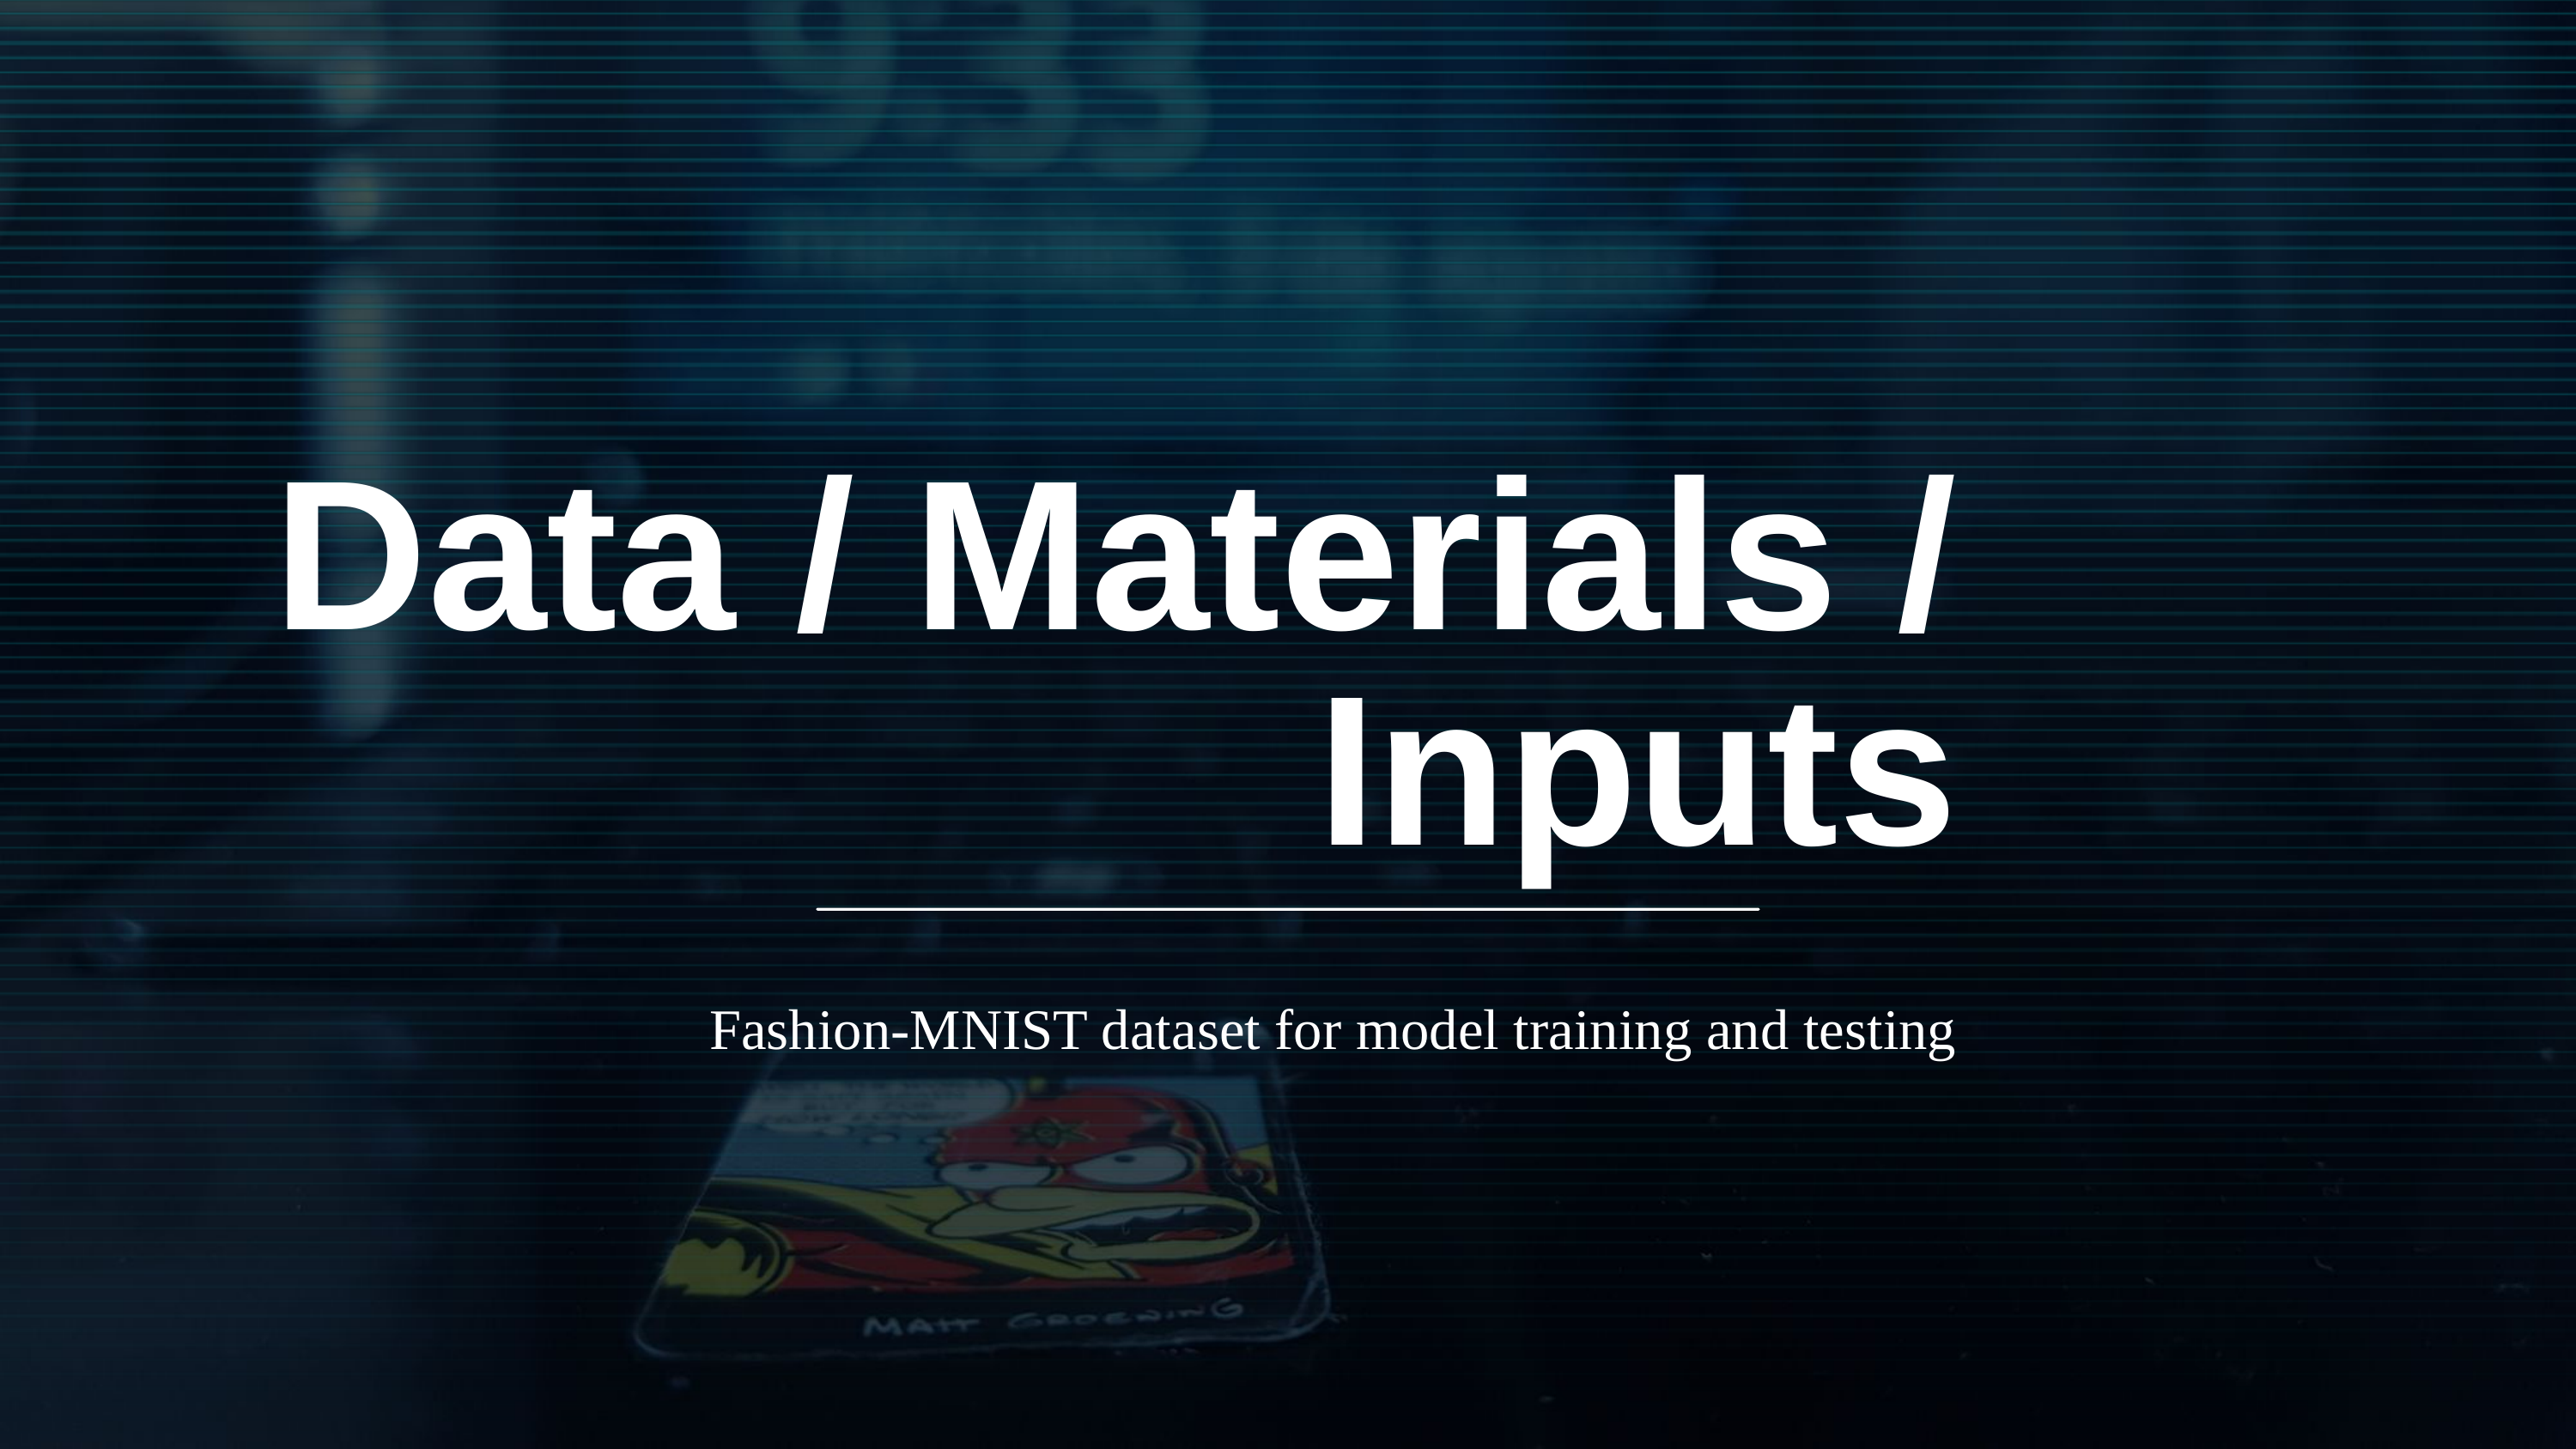

Data / Materials / Inputs

Fashion-MNIST dataset for model training and testing